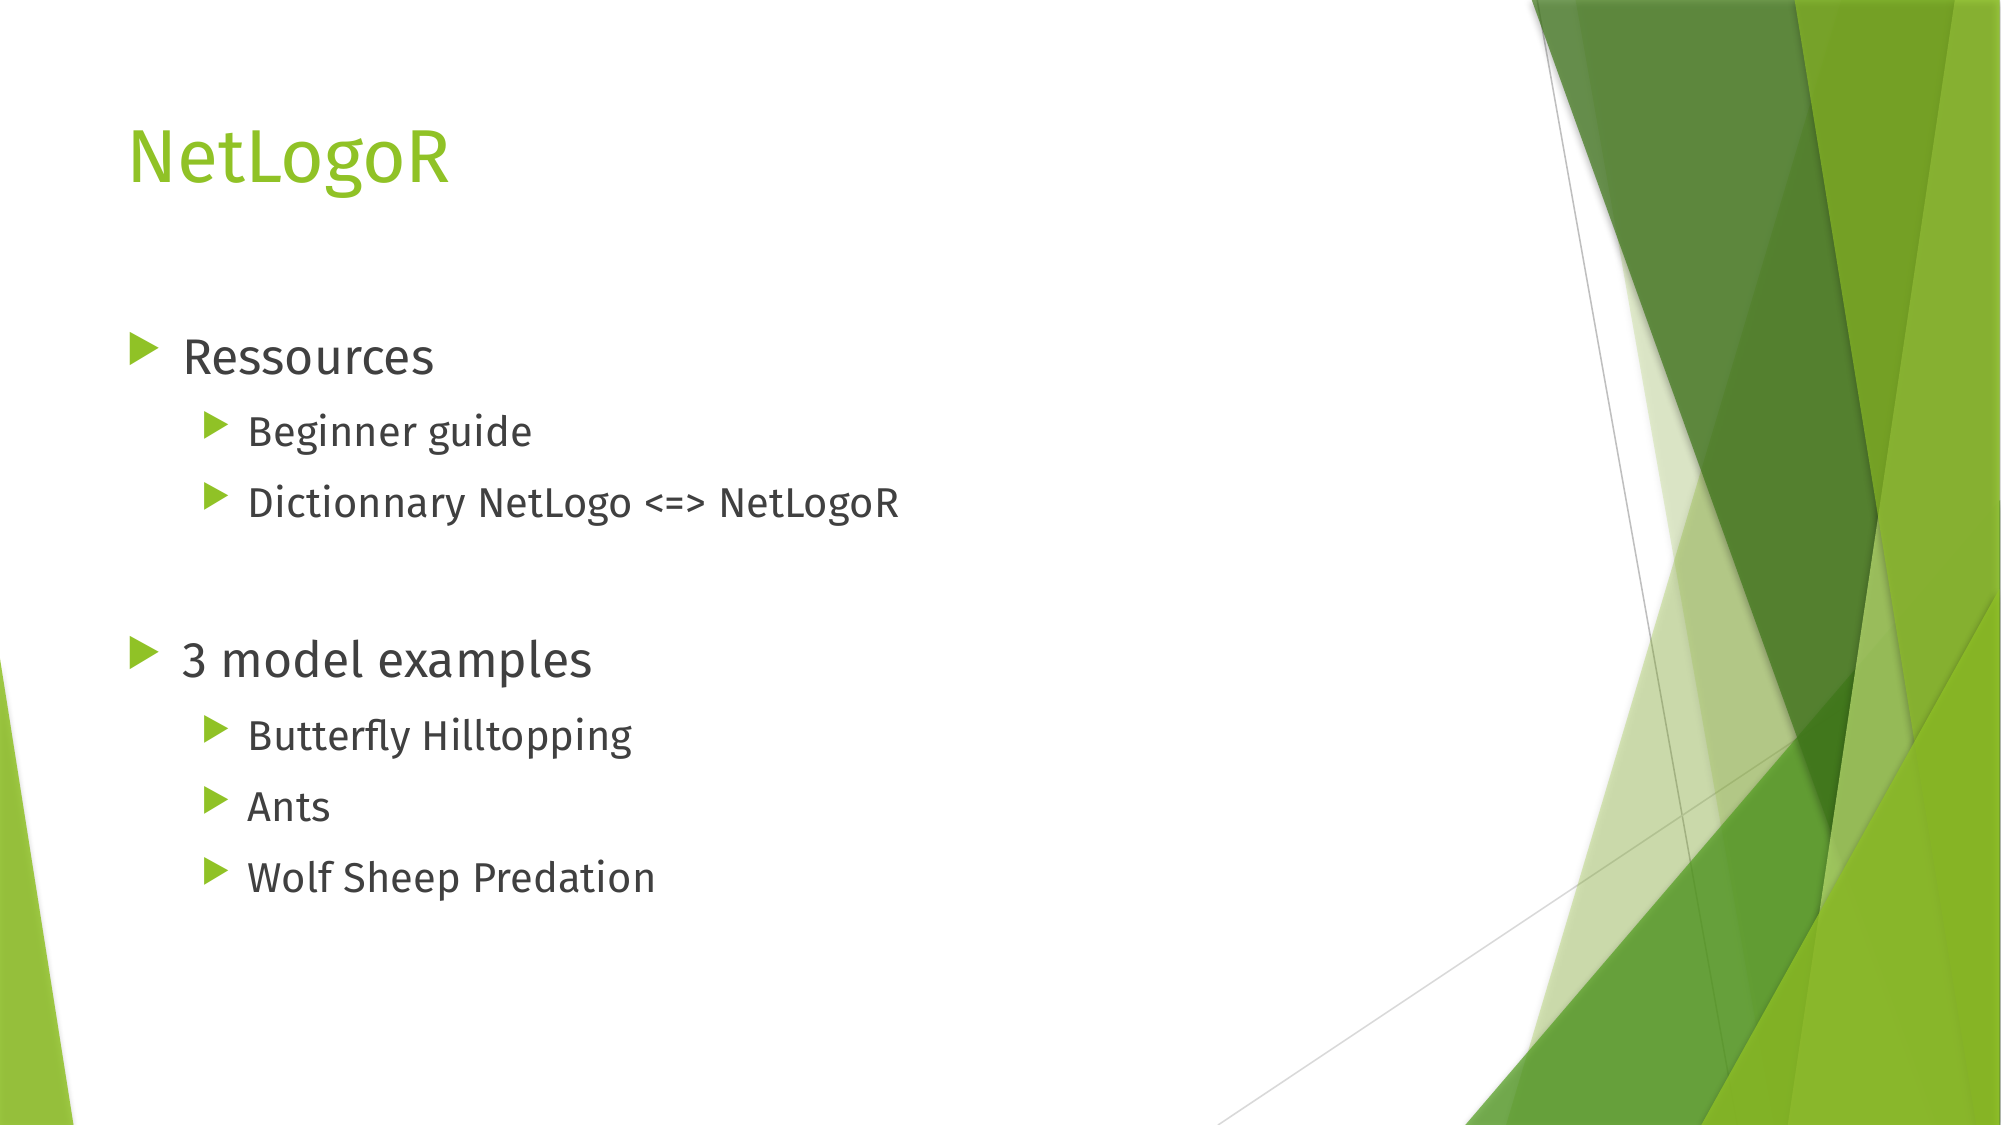

# NetLogoR
Ressources
Beginner guide
Dictionnary NetLogo <=> NetLogoR

3 model examples
Butterfly Hilltopping
Ants
Wolf Sheep Predation